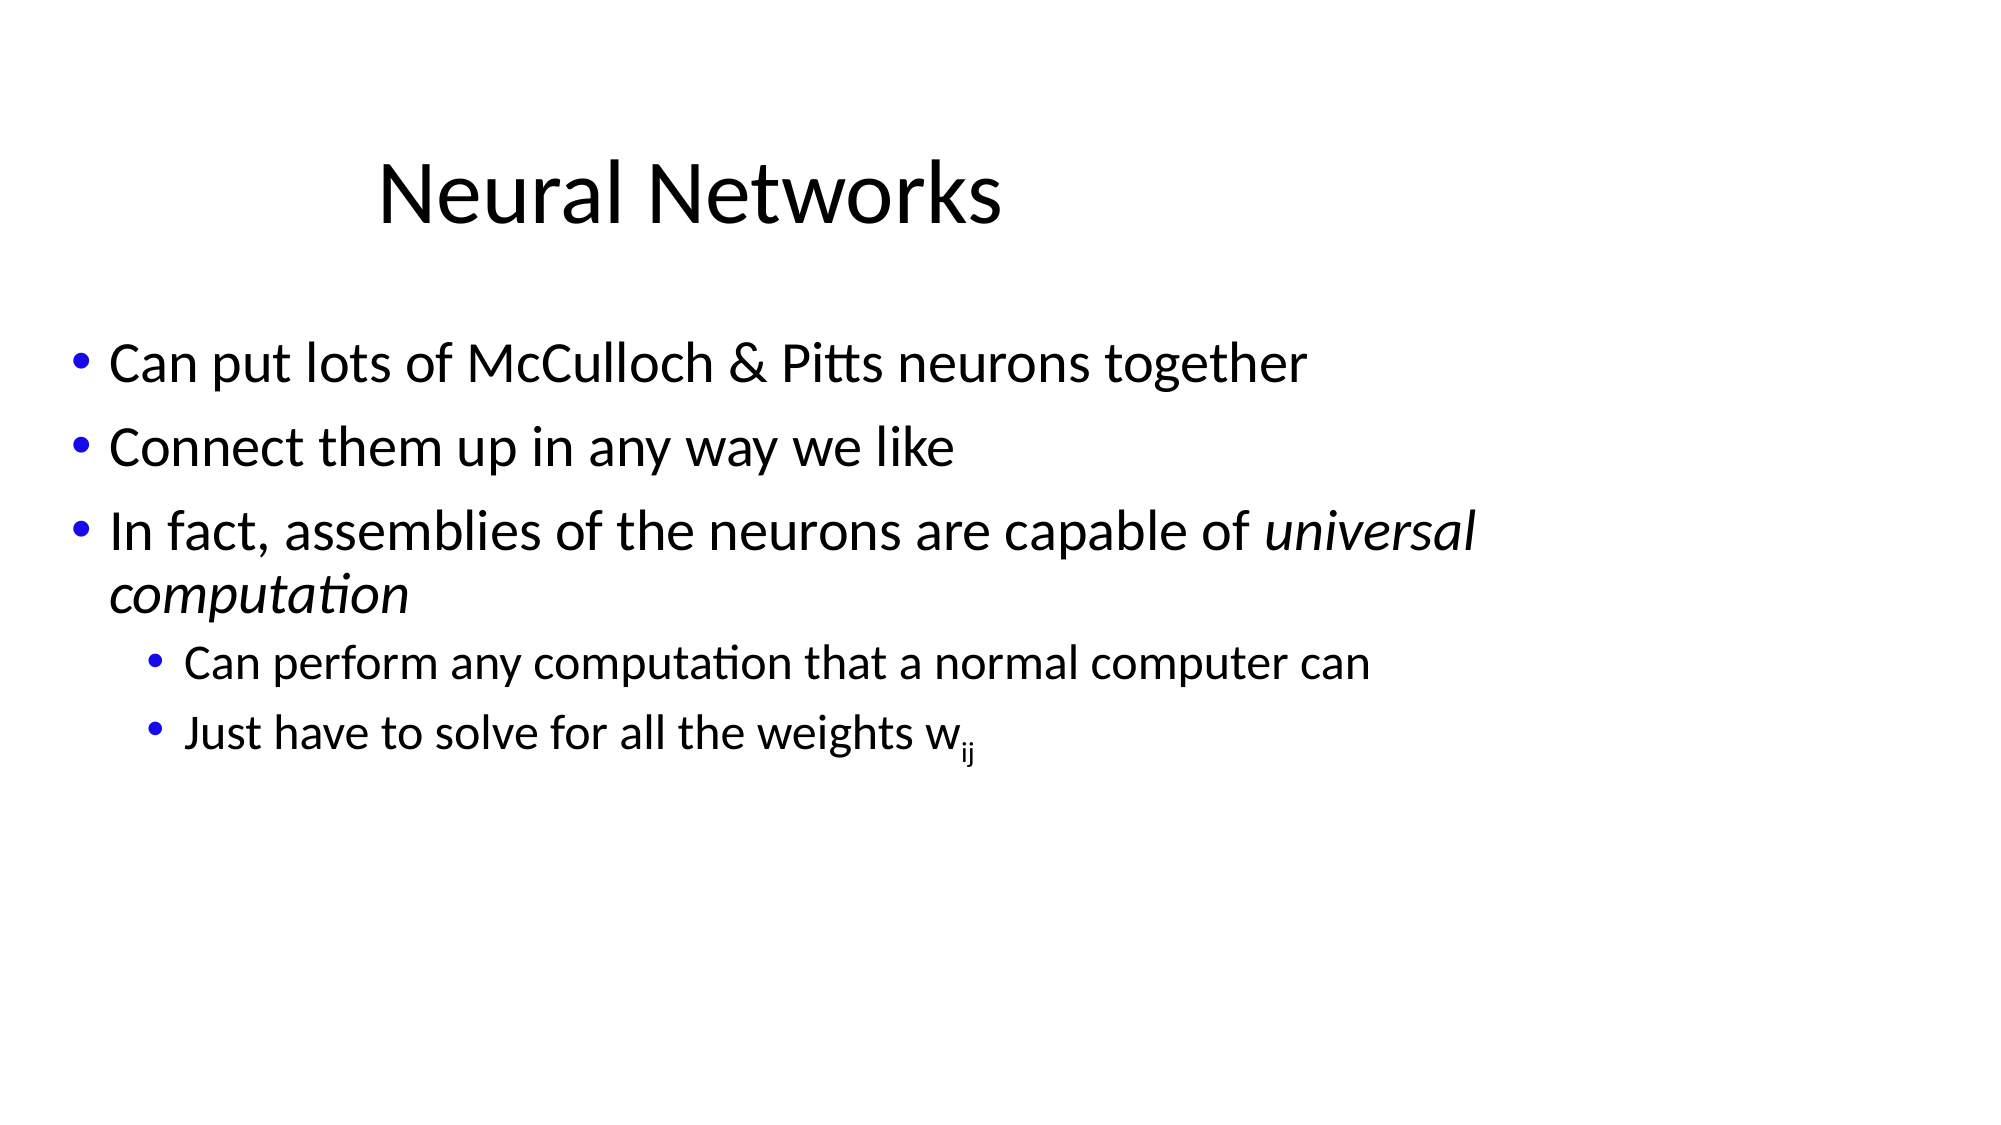

# Neural Networks
Can put lots of McCulloch & Pitts neurons together
Connect them up in any way we like
In fact, assemblies of the neurons are capable of universal computation
Can perform any computation that a normal computer can
Just have to solve for all the weights wij